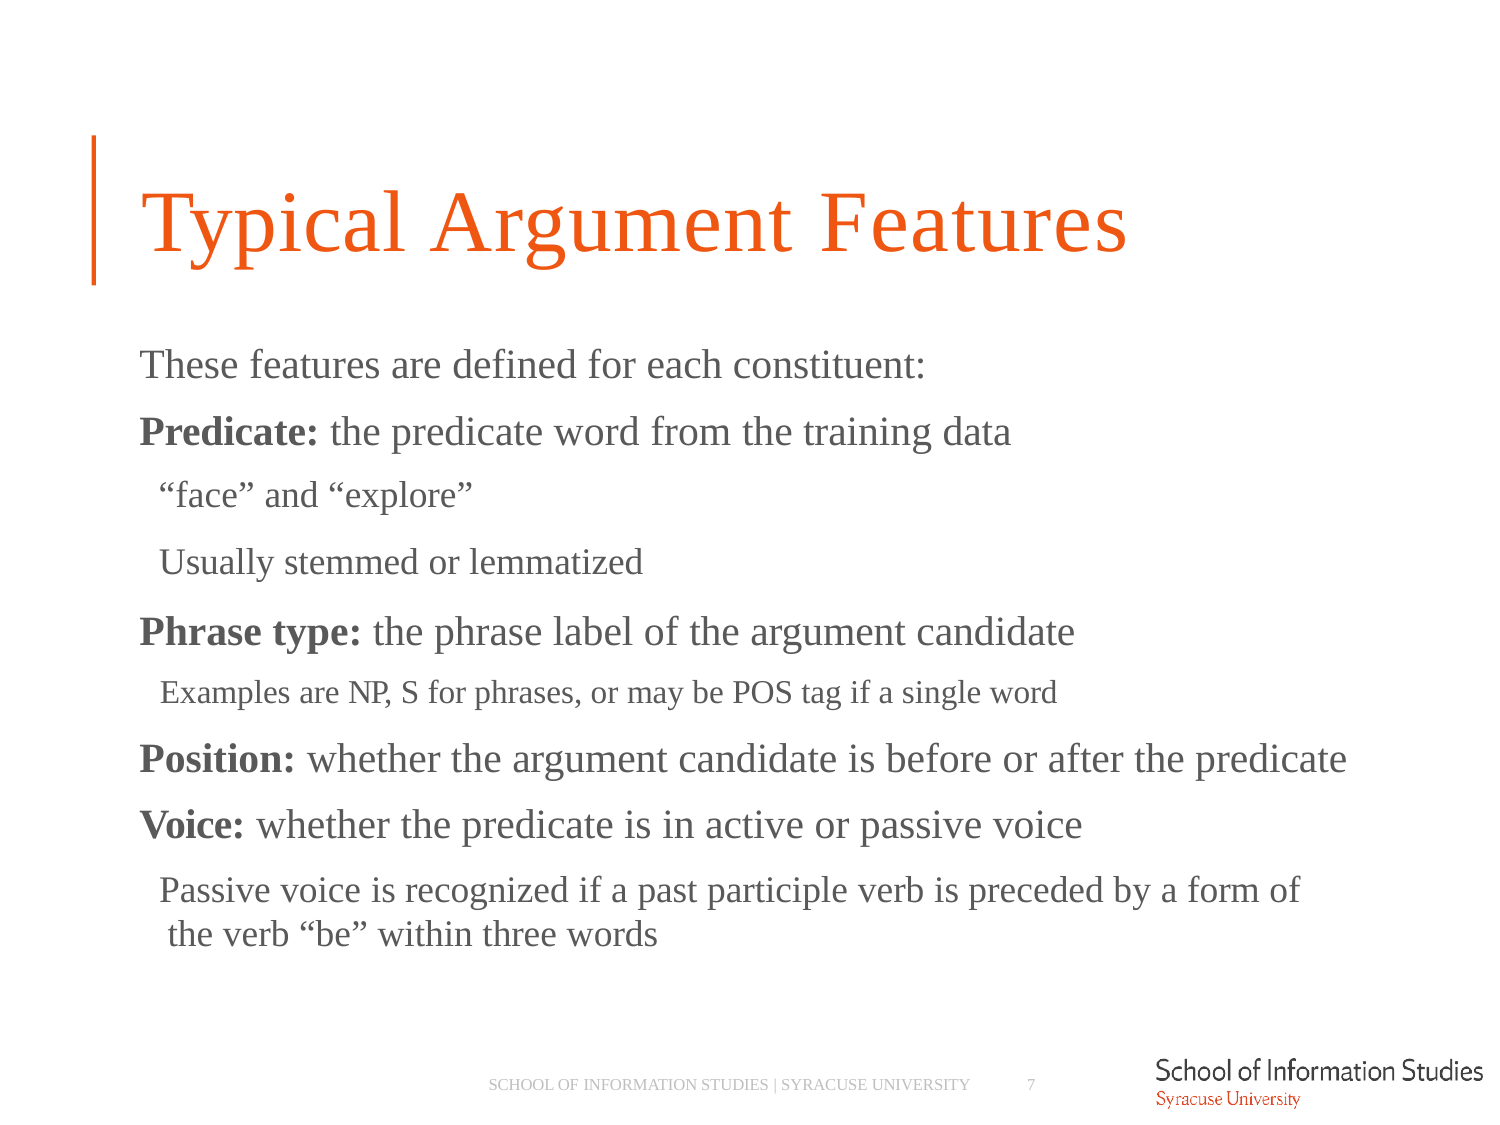

# Typical Argument Features
These features are defined for each constituent:
Predicate: the predicate word from the training data
­ “face” and “explore”
­ Usually stemmed or lemmatized
Phrase type: the phrase label of the argument candidate
­ Examples are NP, S for phrases, or may be POS tag if a single word
Position: whether the argument candidate is before or after the predicate
Voice: whether the predicate is in active or passive voice
­ Passive voice is recognized if a past participle verb is preceded by a form of  the verb “be” within three words
SCHOOL OF INFORMATION STUDIES | SYRACUSE UNIVERSITY
7